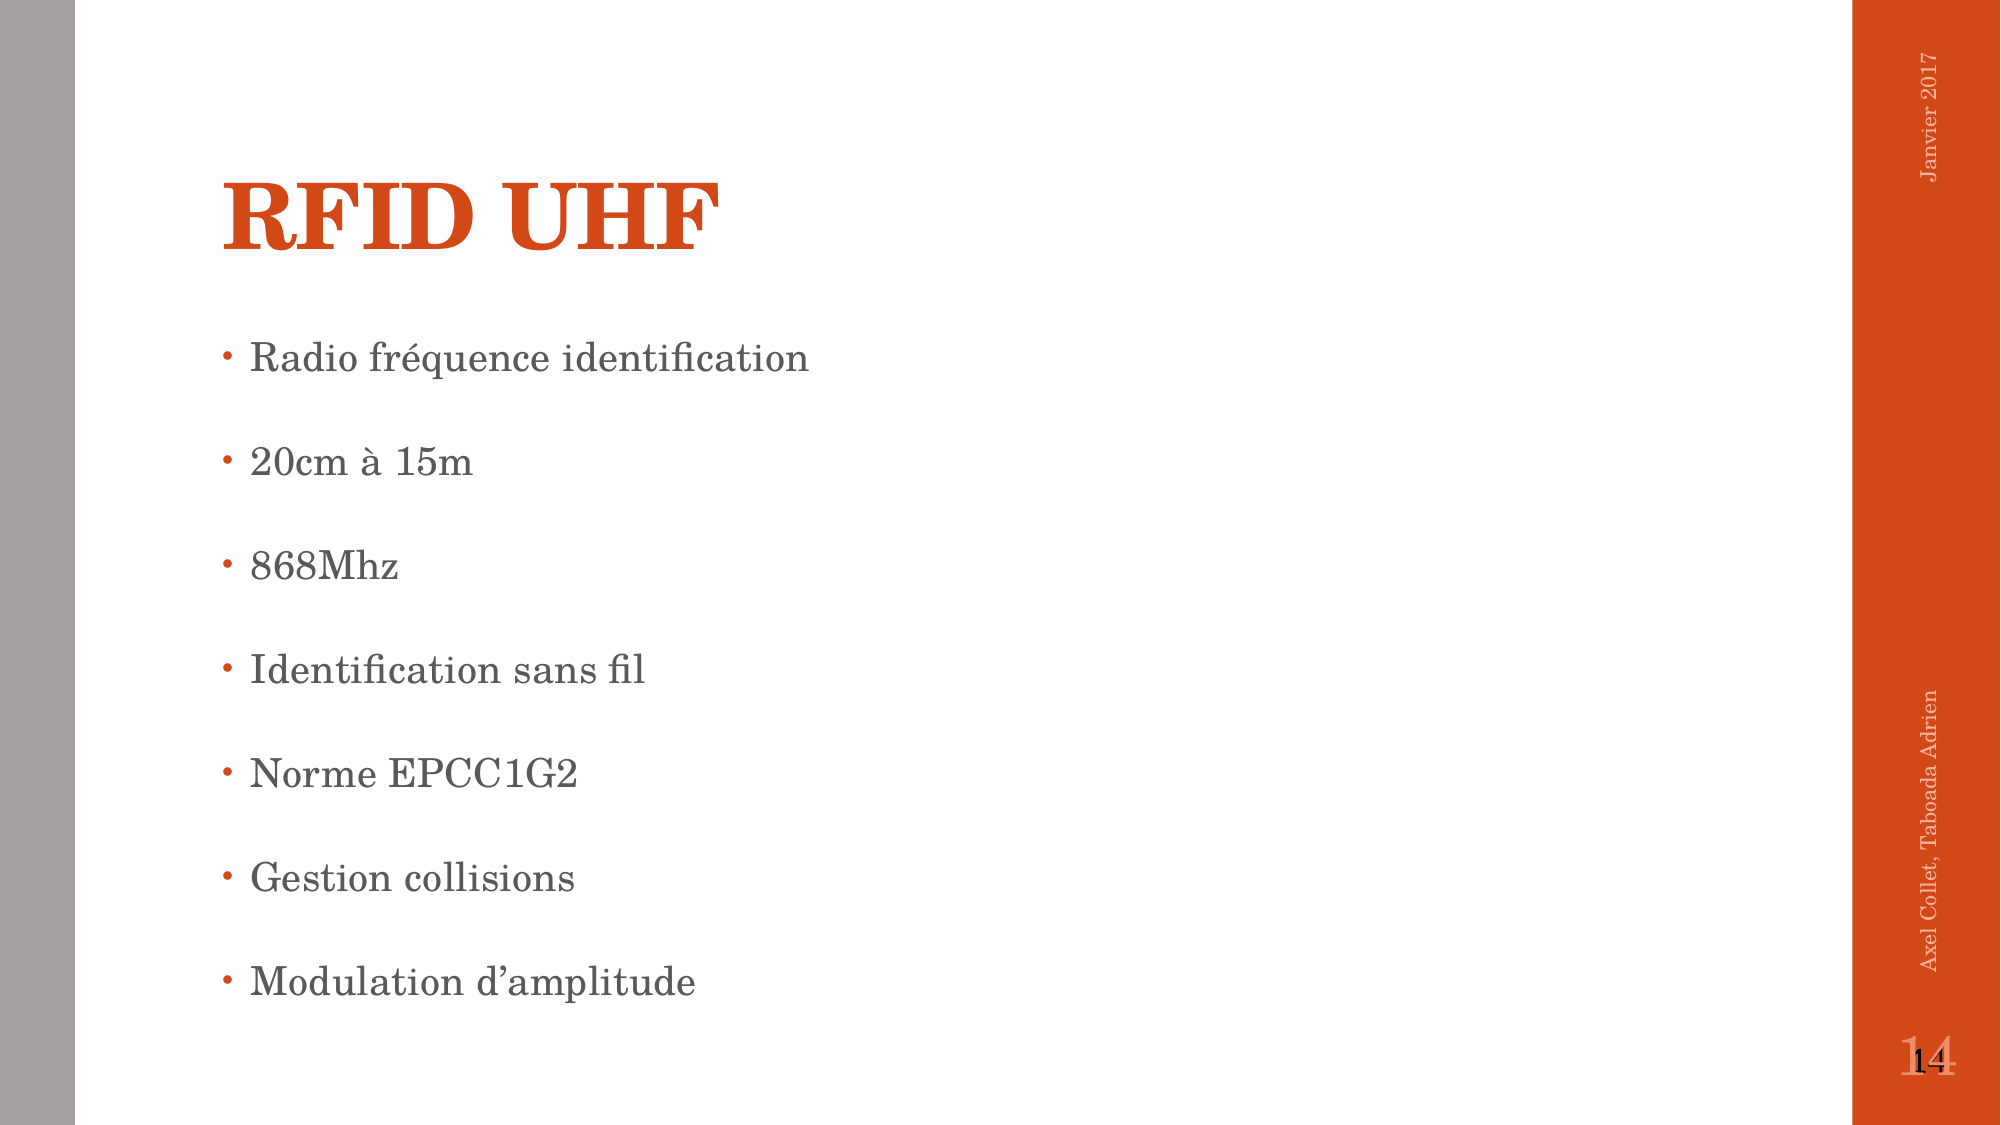

# RFID UHF
Janvier 2017
Radio fréquence identification
20cm à 15m
868Mhz
Identification sans fil
Norme EPCC1G2
Gestion collisions
Modulation d’amplitude

Axel Collet, Taboada Adrien
14
14